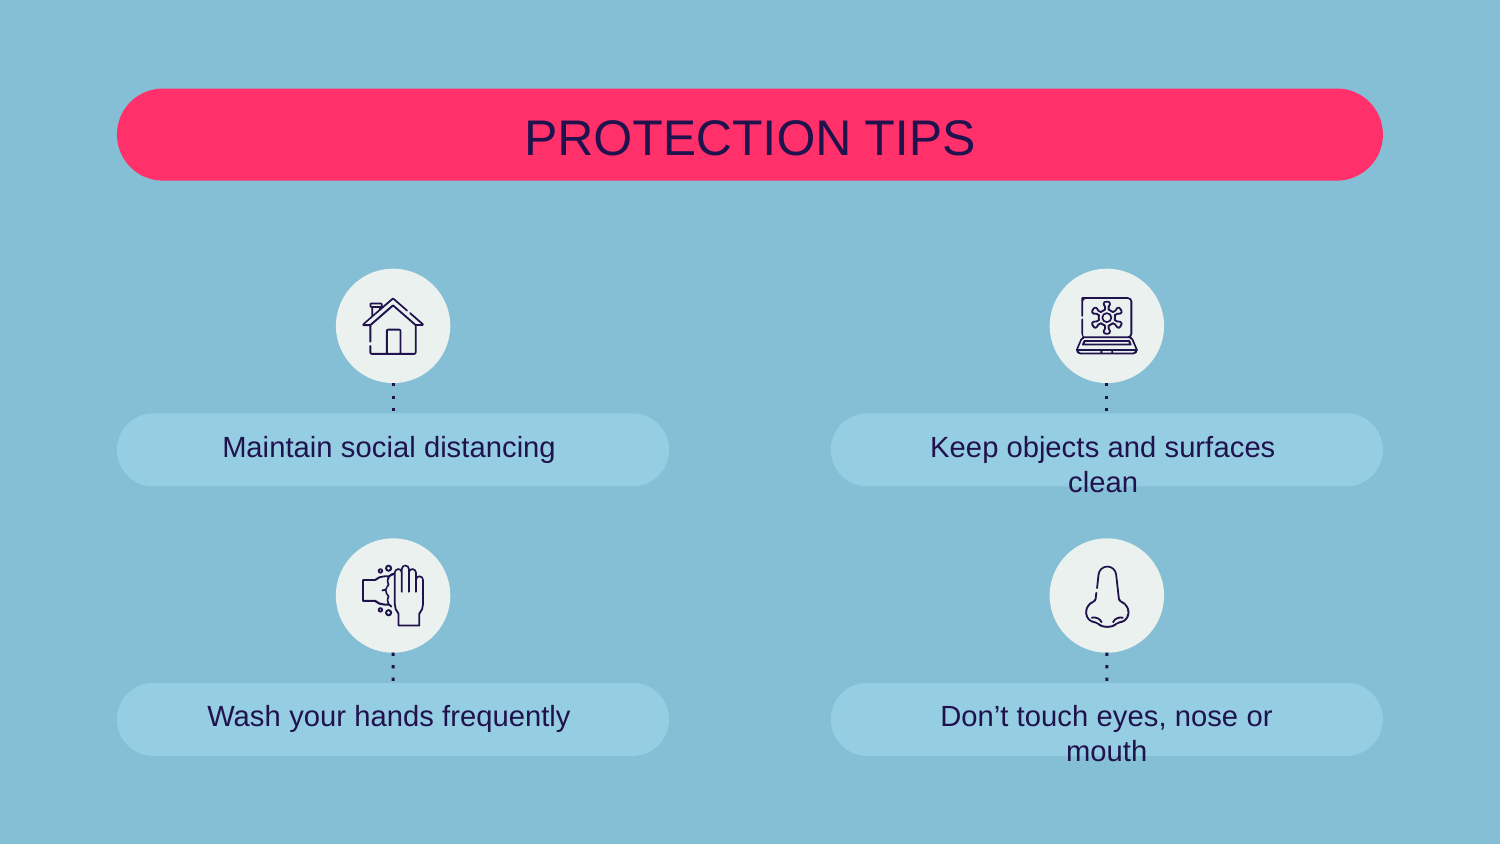

# PROTECTION TIPS

Maintain social distancing

Keep objects and surfaces clean

Wash your hands frequently

Don’t touch eyes, nose or mouth